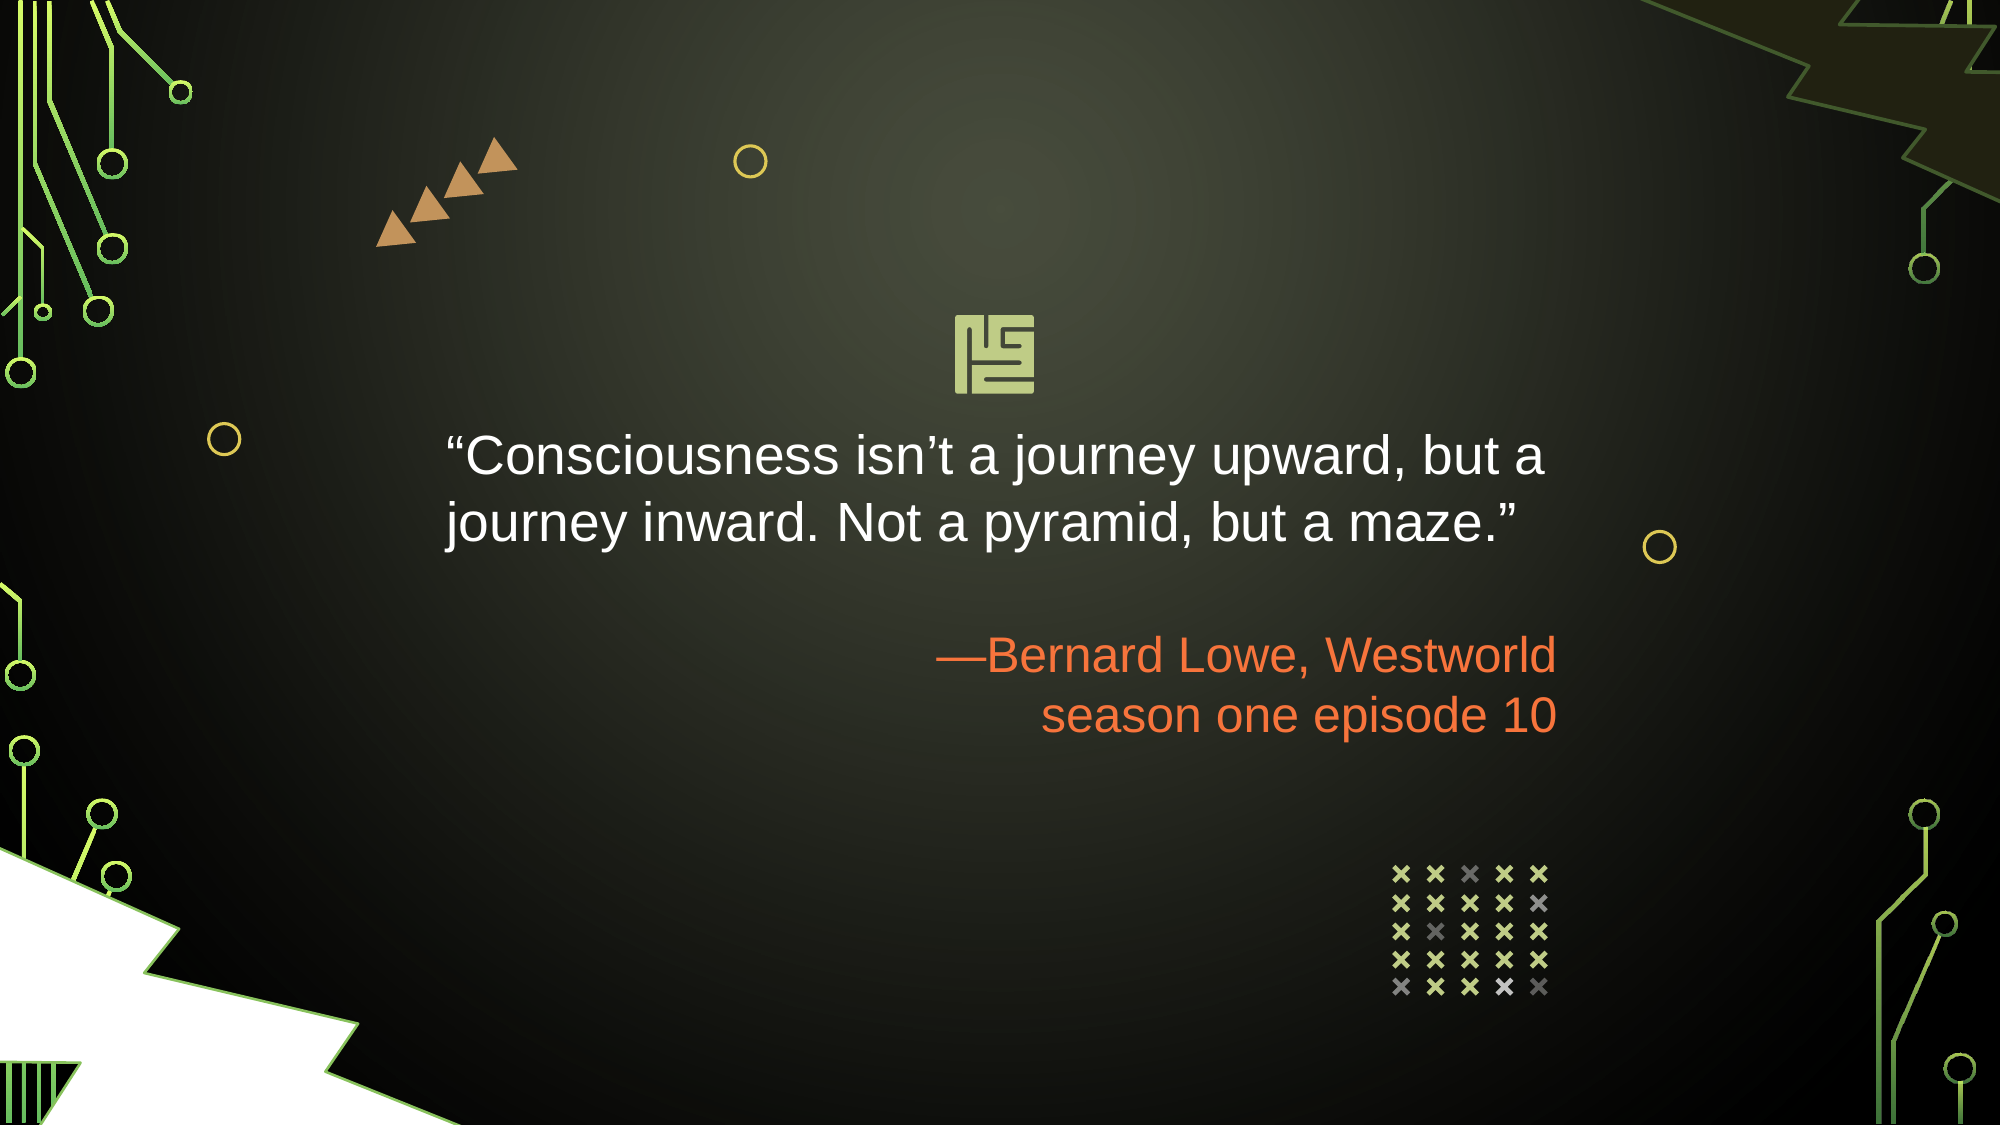

“Consciousness isn’t a journey upward, but a journey inward. Not a pyramid, but a maze.”

—Bernard Lowe, Westworld season one episode 10